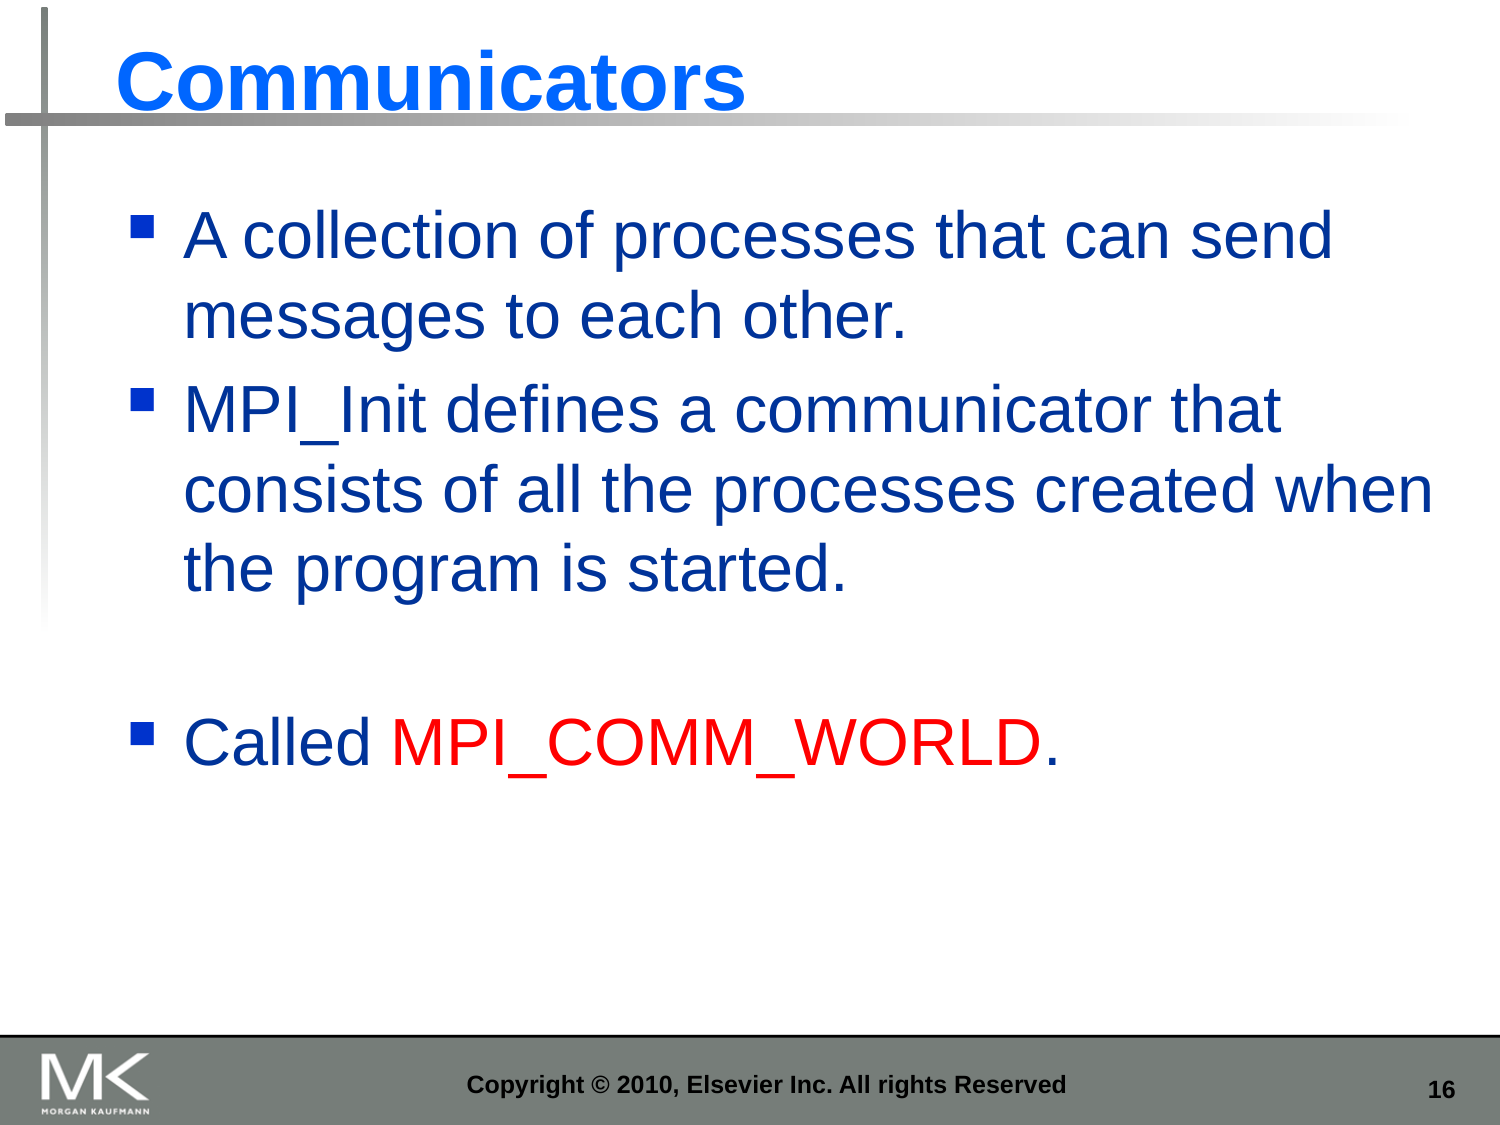

# Communicators
A collection of processes that can send messages to each other.
MPI_Init defines a communicator that consists of all the processes created when the program is started.
Called MPI_COMM_WORLD.
Copyright © 2010, Elsevier Inc. All rights Reserved